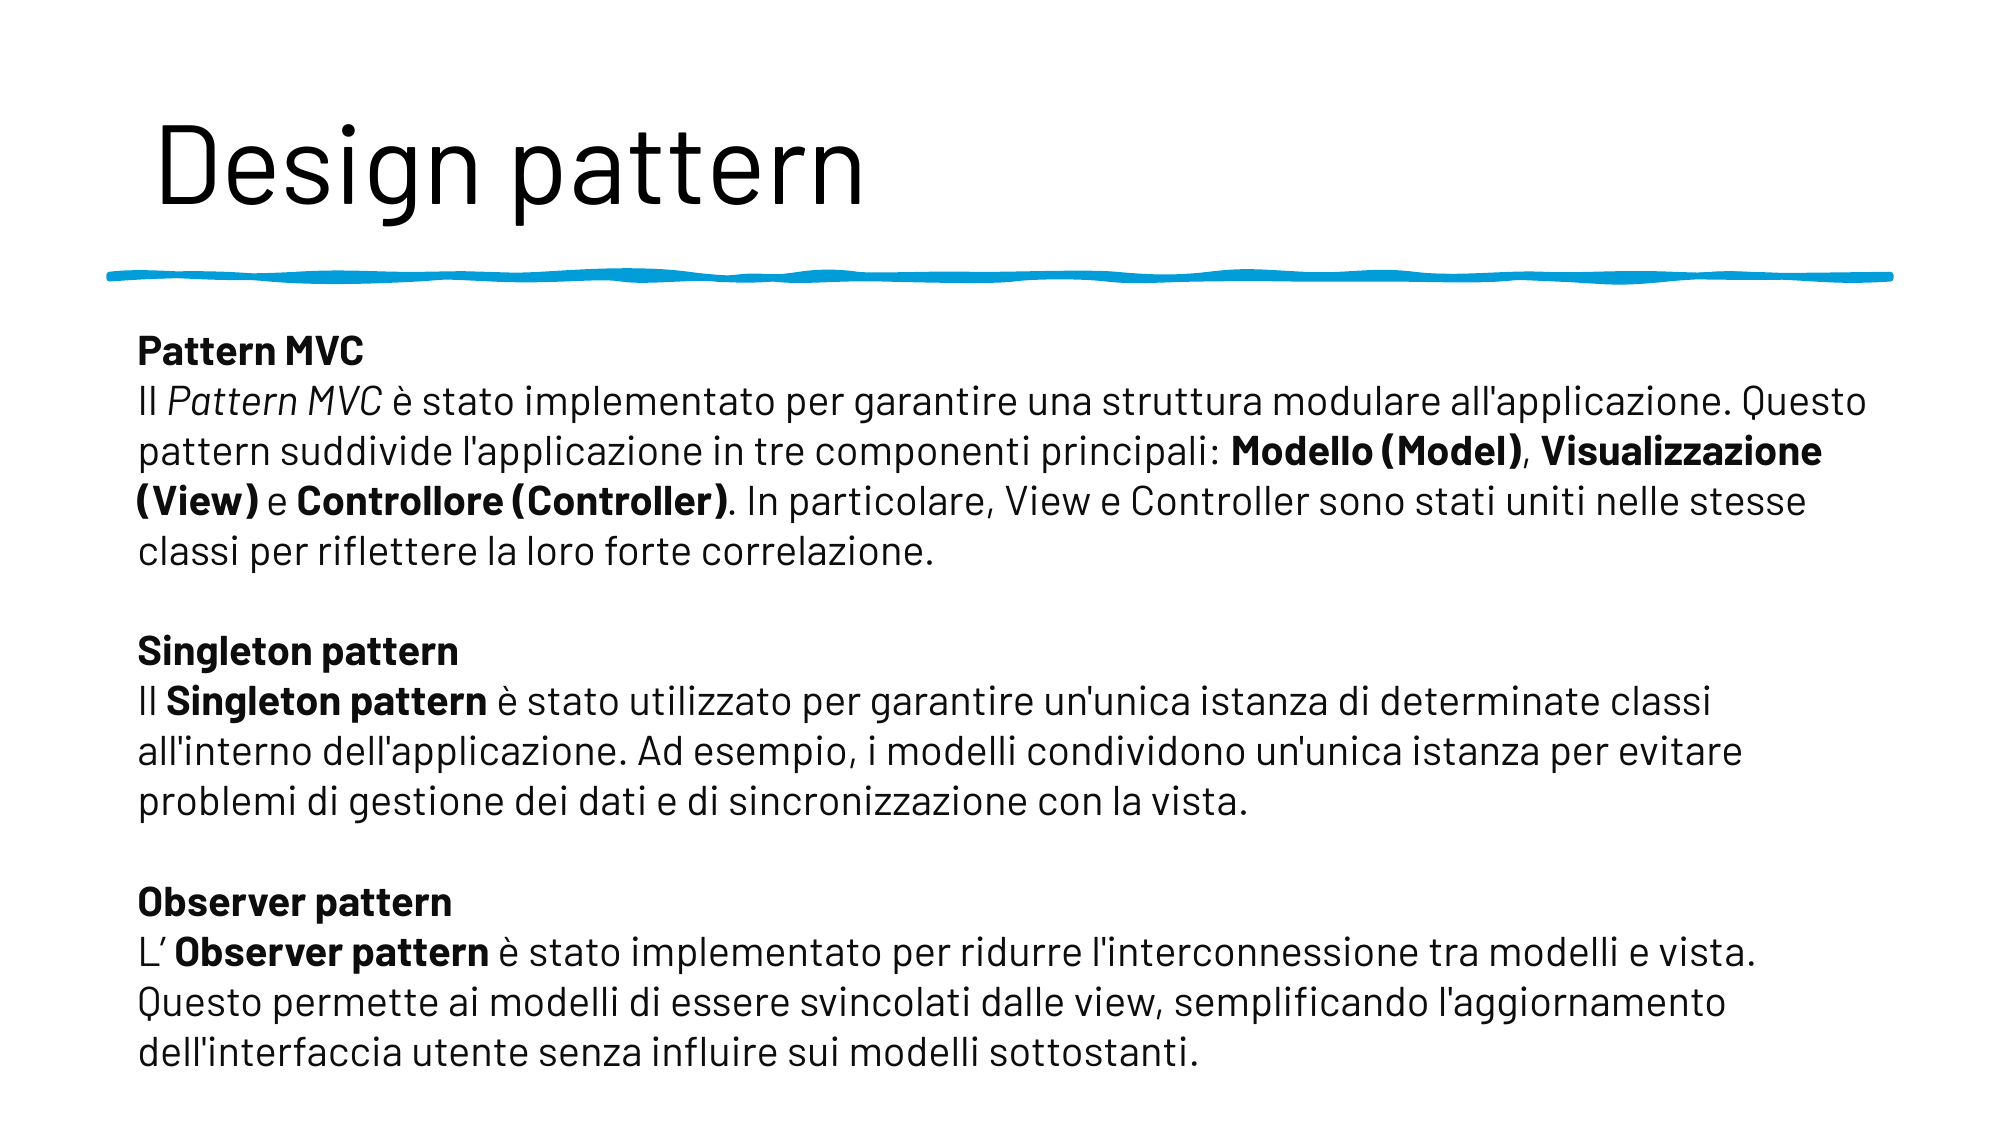

# Design pattern

Pattern MVC
Il Pattern MVC è stato implementato per garantire una struttura modulare all'applicazione. Questo pattern suddivide l'applicazione in tre componenti principali: Modello (Model), Visualizzazione (View) e Controllore (Controller). In particolare, View e Controller sono stati uniti nelle stesse classi per riflettere la loro forte correlazione.

Singleton pattern
Il Singleton pattern è stato utilizzato per garantire un'unica istanza di determinate classi all'interno dell'applicazione. Ad esempio, i modelli condividono un'unica istanza per evitare problemi di gestione dei dati e di sincronizzazione con la vista.

Observer pattern
L’ Observer pattern è stato implementato per ridurre l'interconnessione tra modelli e vista. Questo permette ai modelli di essere svincolati dalle view, semplificando l'aggiornamento dell'interfaccia utente senza influire sui modelli sottostanti.

21